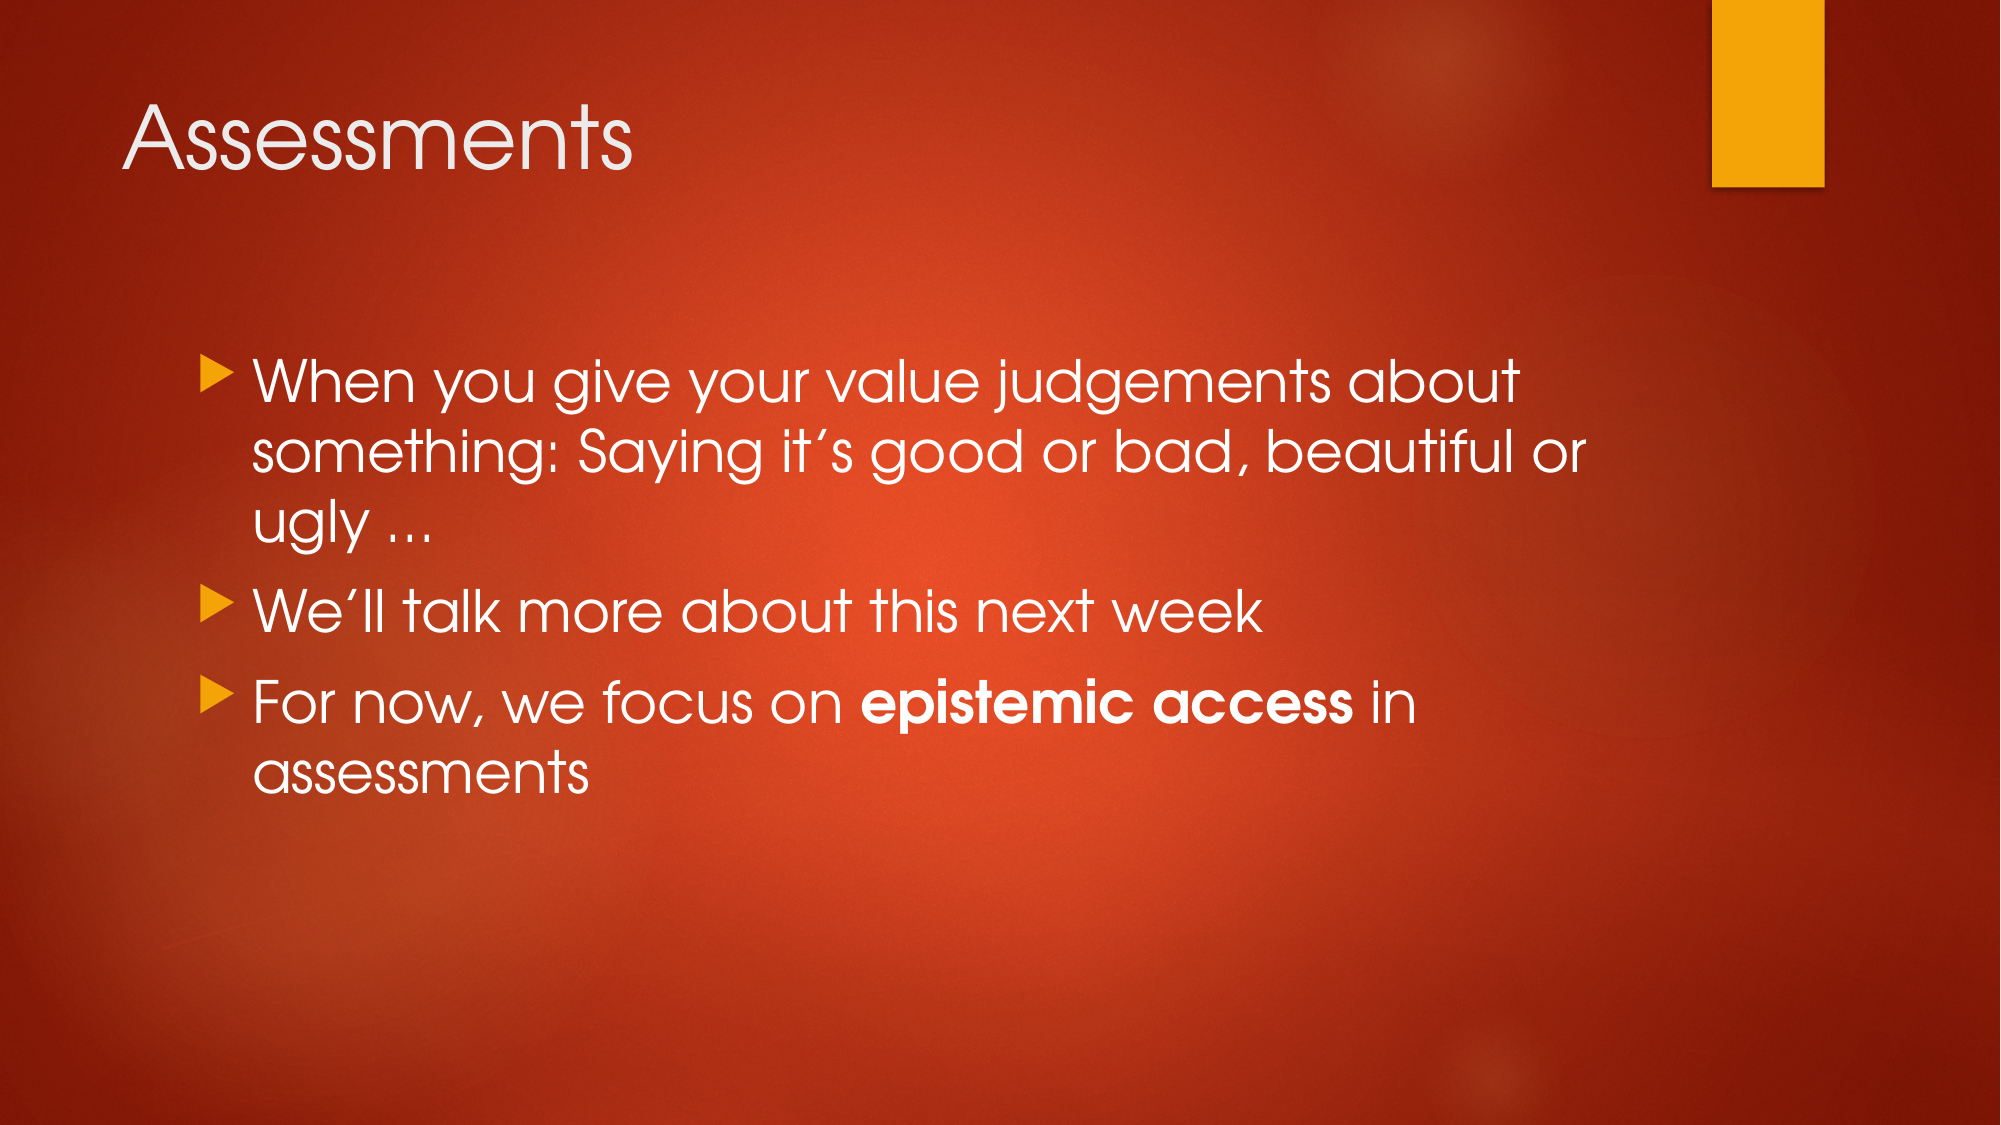

# Assessments
When you give your value judgements about something: Saying it’s good or bad, beautiful or ugly …
We’ll talk more about this next week
For now, we focus on epistemic access in assessments